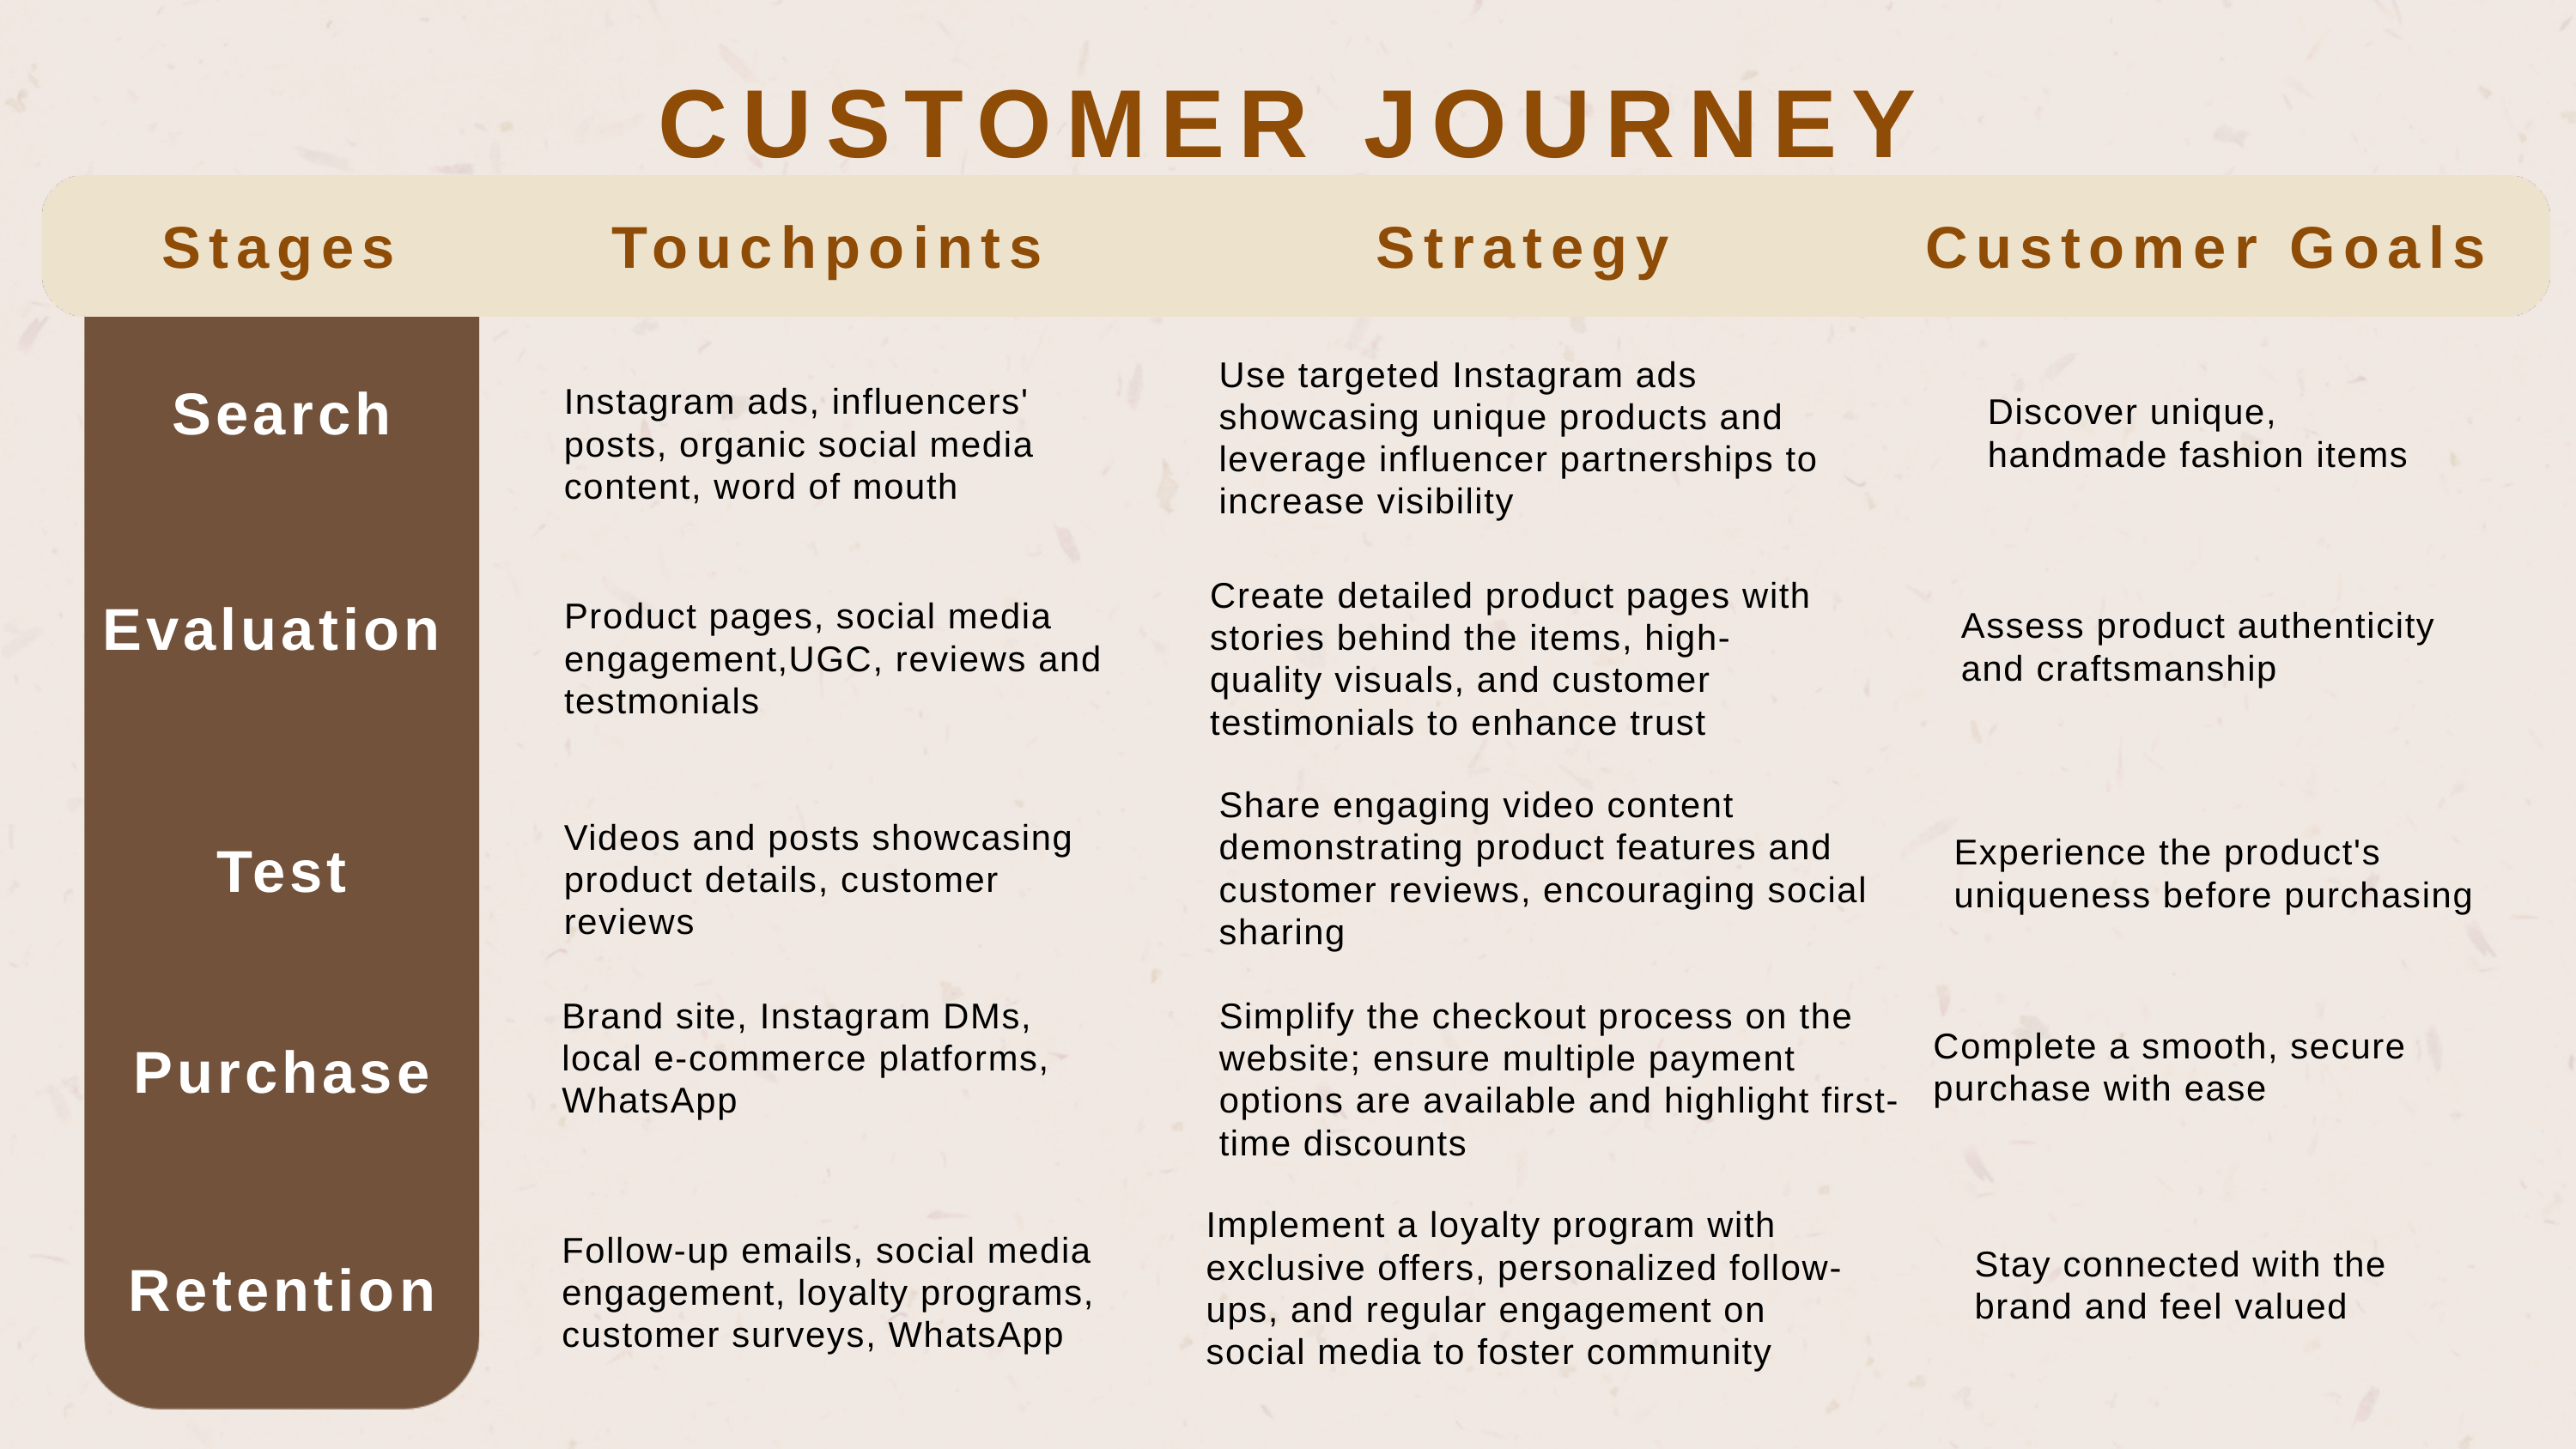

CUSTOMER JOURNEY

Stages
Touchpoints
Strategy
Customer Goals
Use targeted Instagram ads showcasing unique products and leverage influencer partnerships to increase visibility
Search
Instagram ads, influencers' posts, organic social media content, word of mouth
Discover unique, handmade fashion items
Create detailed product pages with stories behind the items, high-quality visuals, and customer testimonials to enhance trust
Evaluation
Product pages, social media engagement,UGC, reviews and testmonials
Assess product authenticity and craftsmanship
Share engaging video content demonstrating product features and customer reviews, encouraging social sharing
Videos and posts showcasing product details, customer reviews
Experience the product's uniqueness before purchasing
Test
Brand site, Instagram DMs, local e-commerce platforms, WhatsApp
Simplify the checkout process on the website; ensure multiple payment options are available and highlight first-time discounts
Complete a smooth, secure purchase with ease
Purchase
Implement a loyalty program with exclusive offers, personalized follow-ups, and regular engagement on social media to foster community
Follow-up emails, social media engagement, loyalty programs, customer surveys, WhatsApp
Stay connected with the brand and feel valued
Retention